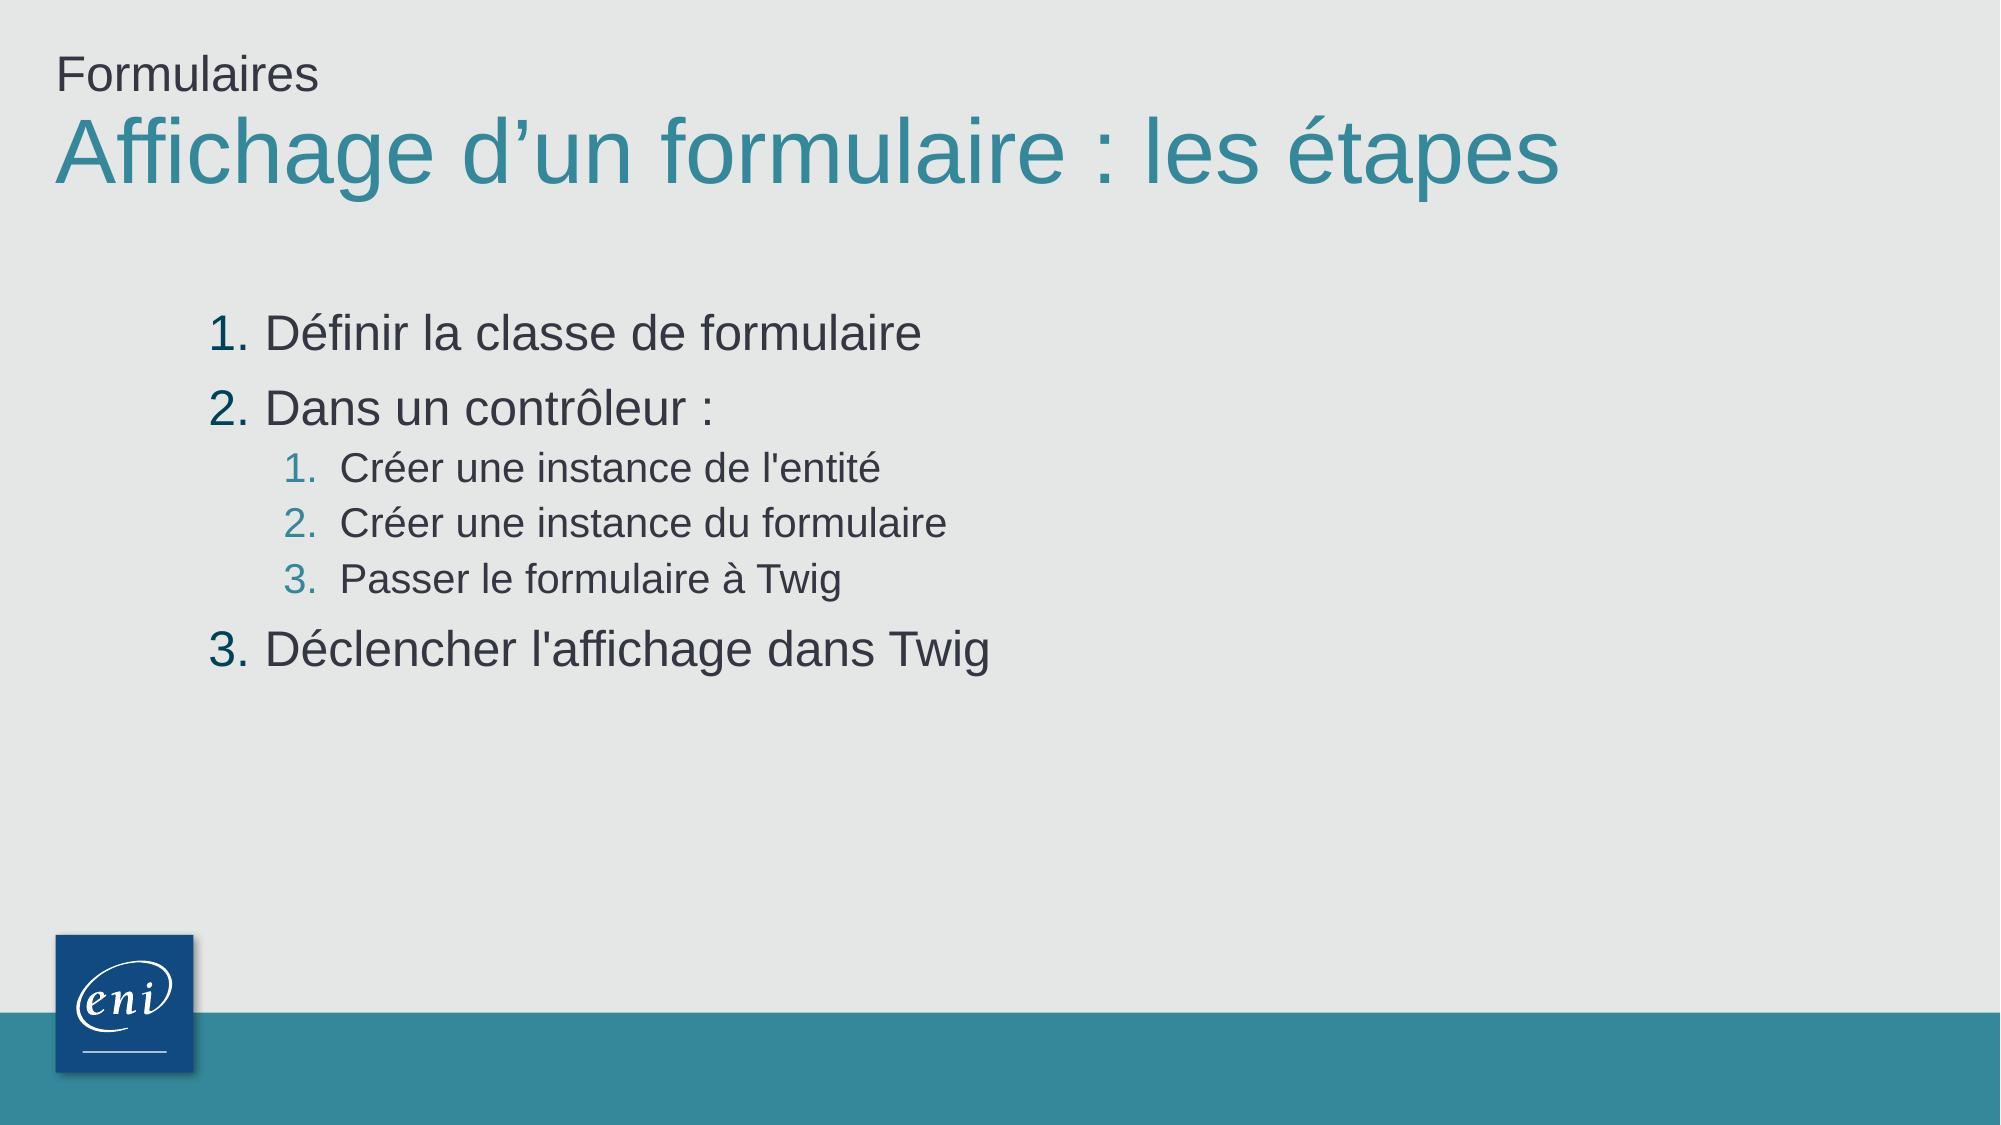

Formulaires
# Affichage d’un formulaire : les étapes
Définir la classe de formulaire
Dans un contrôleur :
Créer une instance de l'entité
Créer une instance du formulaire
Passer le formulaire à Twig
Déclencher l'affichage dans Twig